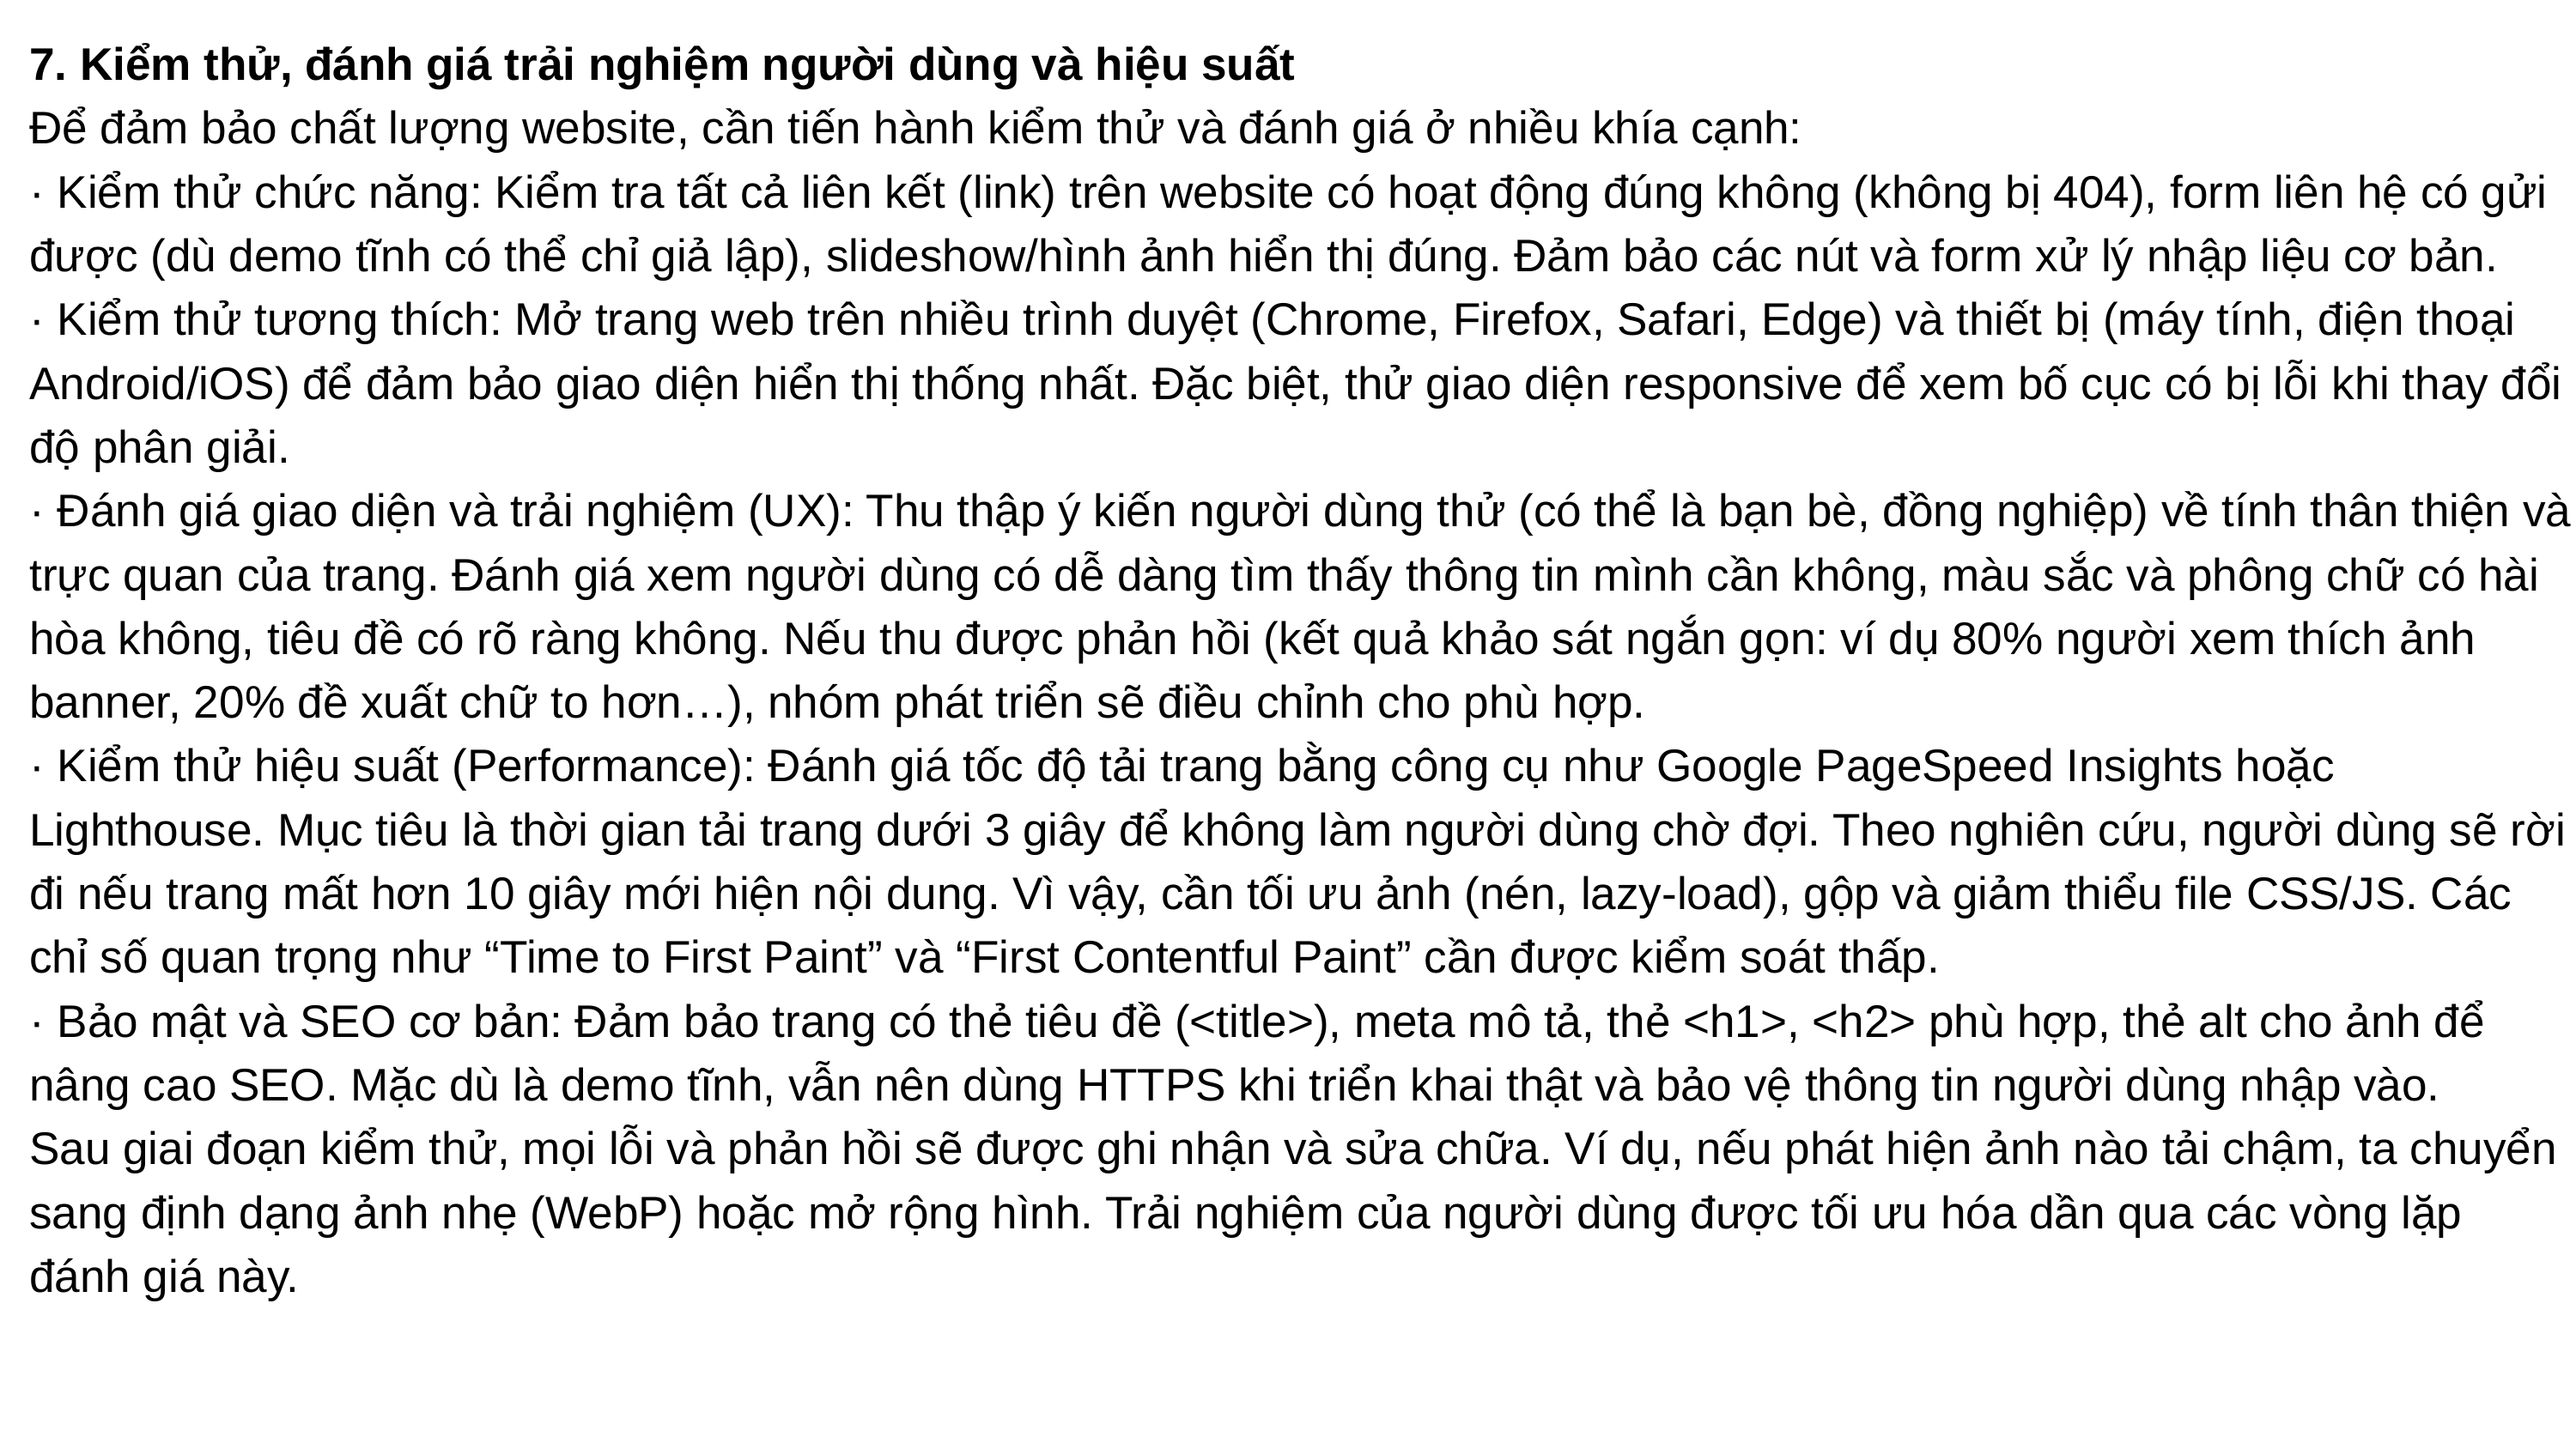

7. Kiểm thử, đánh giá trải nghiệm người dùng và hiệu suất
Để đảm bảo chất lượng website, cần tiến hành kiểm thử và đánh giá ở nhiều khía cạnh:
· Kiểm thử chức năng: Kiểm tra tất cả liên kết (link) trên website có hoạt động đúng không (không bị 404), form liên hệ có gửi được (dù demo tĩnh có thể chỉ giả lập), slideshow/hình ảnh hiển thị đúng. Đảm bảo các nút và form xử lý nhập liệu cơ bản.
· Kiểm thử tương thích: Mở trang web trên nhiều trình duyệt (Chrome, Firefox, Safari, Edge) và thiết bị (máy tính, điện thoại Android/iOS) để đảm bảo giao diện hiển thị thống nhất. Đặc biệt, thử giao diện responsive để xem bố cục có bị lỗi khi thay đổi độ phân giải.
· Đánh giá giao diện và trải nghiệm (UX): Thu thập ý kiến người dùng thử (có thể là bạn bè, đồng nghiệp) về tính thân thiện và trực quan của trang. Đánh giá xem người dùng có dễ dàng tìm thấy thông tin mình cần không, màu sắc và phông chữ có hài hòa không, tiêu đề có rõ ràng không. Nếu thu được phản hồi (kết quả khảo sát ngắn gọn: ví dụ 80% người xem thích ảnh banner, 20% đề xuất chữ to hơn…), nhóm phát triển sẽ điều chỉnh cho phù hợp.
· Kiểm thử hiệu suất (Performance): Đánh giá tốc độ tải trang bằng công cụ như Google PageSpeed Insights hoặc Lighthouse. Mục tiêu là thời gian tải trang dưới 3 giây để không làm người dùng chờ đợi. Theo nghiên cứu, người dùng sẽ rời đi nếu trang mất hơn 10 giây mới hiện nội dung. Vì vậy, cần tối ưu ảnh (nén, lazy-load), gộp và giảm thiểu file CSS/JS. Các chỉ số quan trọng như “Time to First Paint” và “First Contentful Paint” cần được kiểm soát thấp.
· Bảo mật và SEO cơ bản: Đảm bảo trang có thẻ tiêu đề (<title>), meta mô tả, thẻ <h1>, <h2> phù hợp, thẻ alt cho ảnh để nâng cao SEO. Mặc dù là demo tĩnh, vẫn nên dùng HTTPS khi triển khai thật và bảo vệ thông tin người dùng nhập vào.
Sau giai đoạn kiểm thử, mọi lỗi và phản hồi sẽ được ghi nhận và sửa chữa. Ví dụ, nếu phát hiện ảnh nào tải chậm, ta chuyển sang định dạng ảnh nhẹ (WebP) hoặc mở rộng hình. Trải nghiệm của người dùng được tối ưu hóa dần qua các vòng lặp đánh giá này.